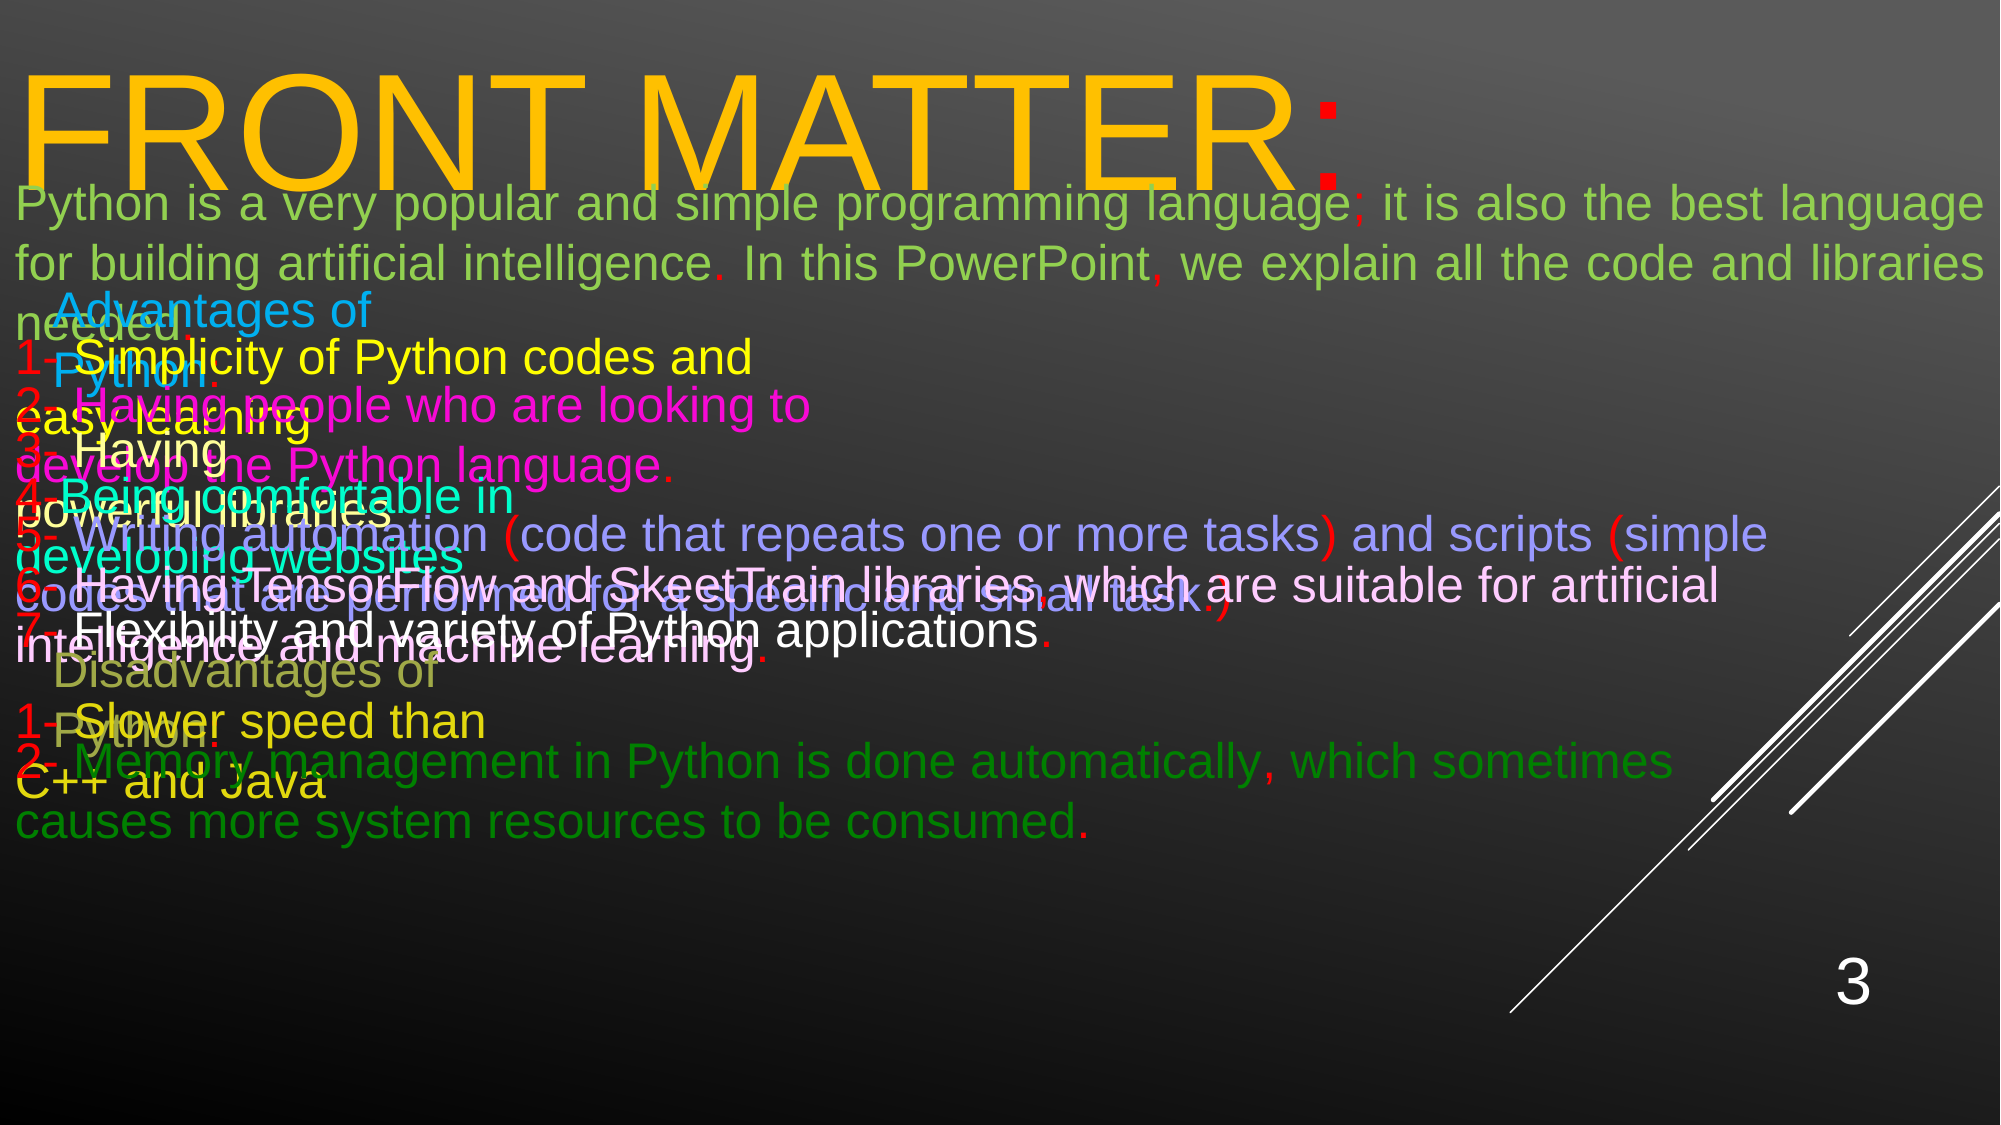

# front matter:
Python is a very popular and simple programming language; it is also the best language for building artificial intelligence. In this PowerPoint, we explain all the code and libraries needed.
Advantages of Python:
1- Simplicity of Python codes and easy learning
2- Having people who are looking to develop the Python language.
3- Having powerful libraries
4-Being comfortable in developing websites
5- Writing automation (code that repeats one or more tasks) and scripts (simple codes that are performed for a specific and small task.)
6- Having TensorFlow and SkeetTrain libraries, which are suitable for artificial intelligence and machine learning.
7- Flexibility and variety of Python applications.
Disadvantages of Python:
1- Slower speed than C++ and Java
2- Memory management in Python is done automatically, which sometimes causes more system resources to be consumed.
3